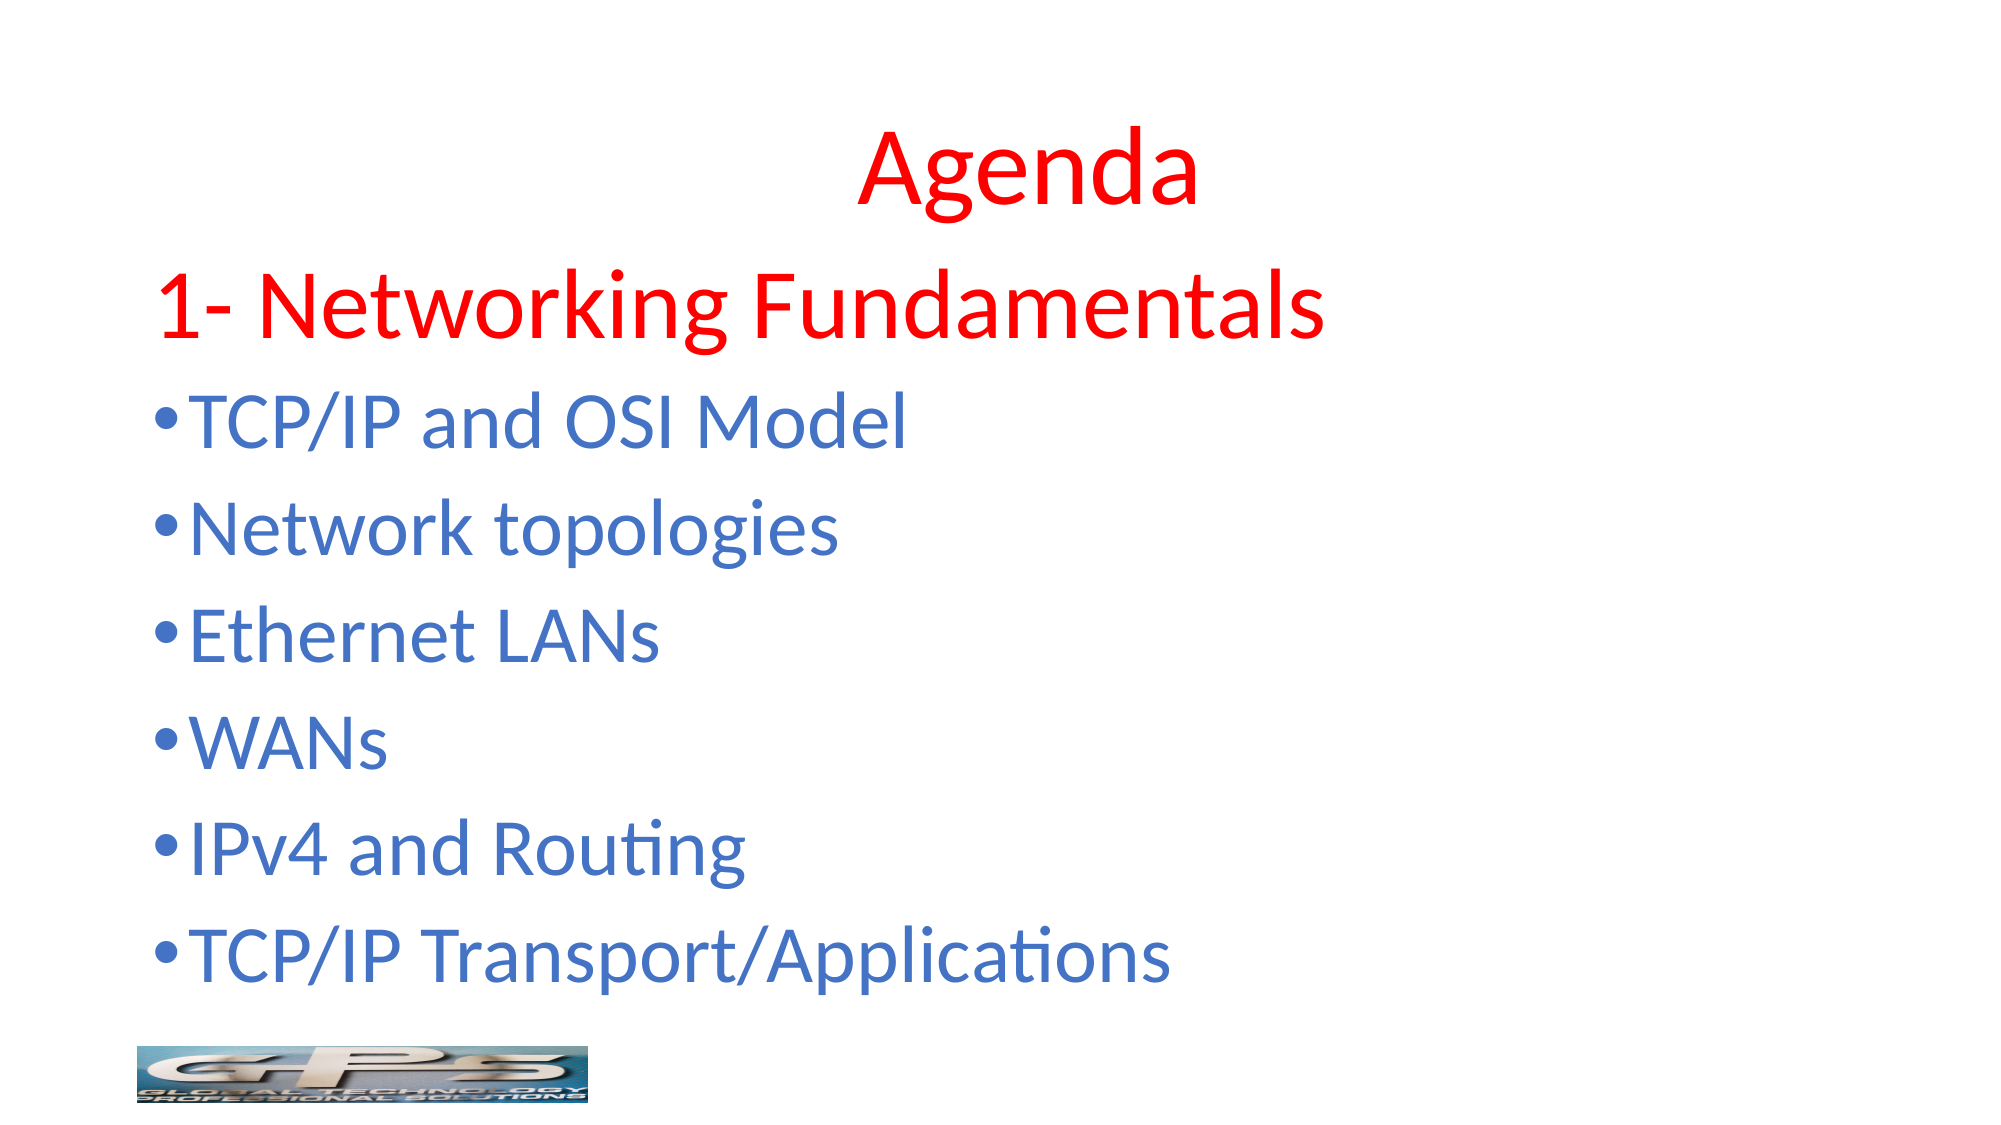

# Agenda
1- Networking Fundamentals
TCP/IP and OSI Model
Network topologies
Ethernet LANs
WANs
IPv4 and Routing
TCP/IP Transport/Applications